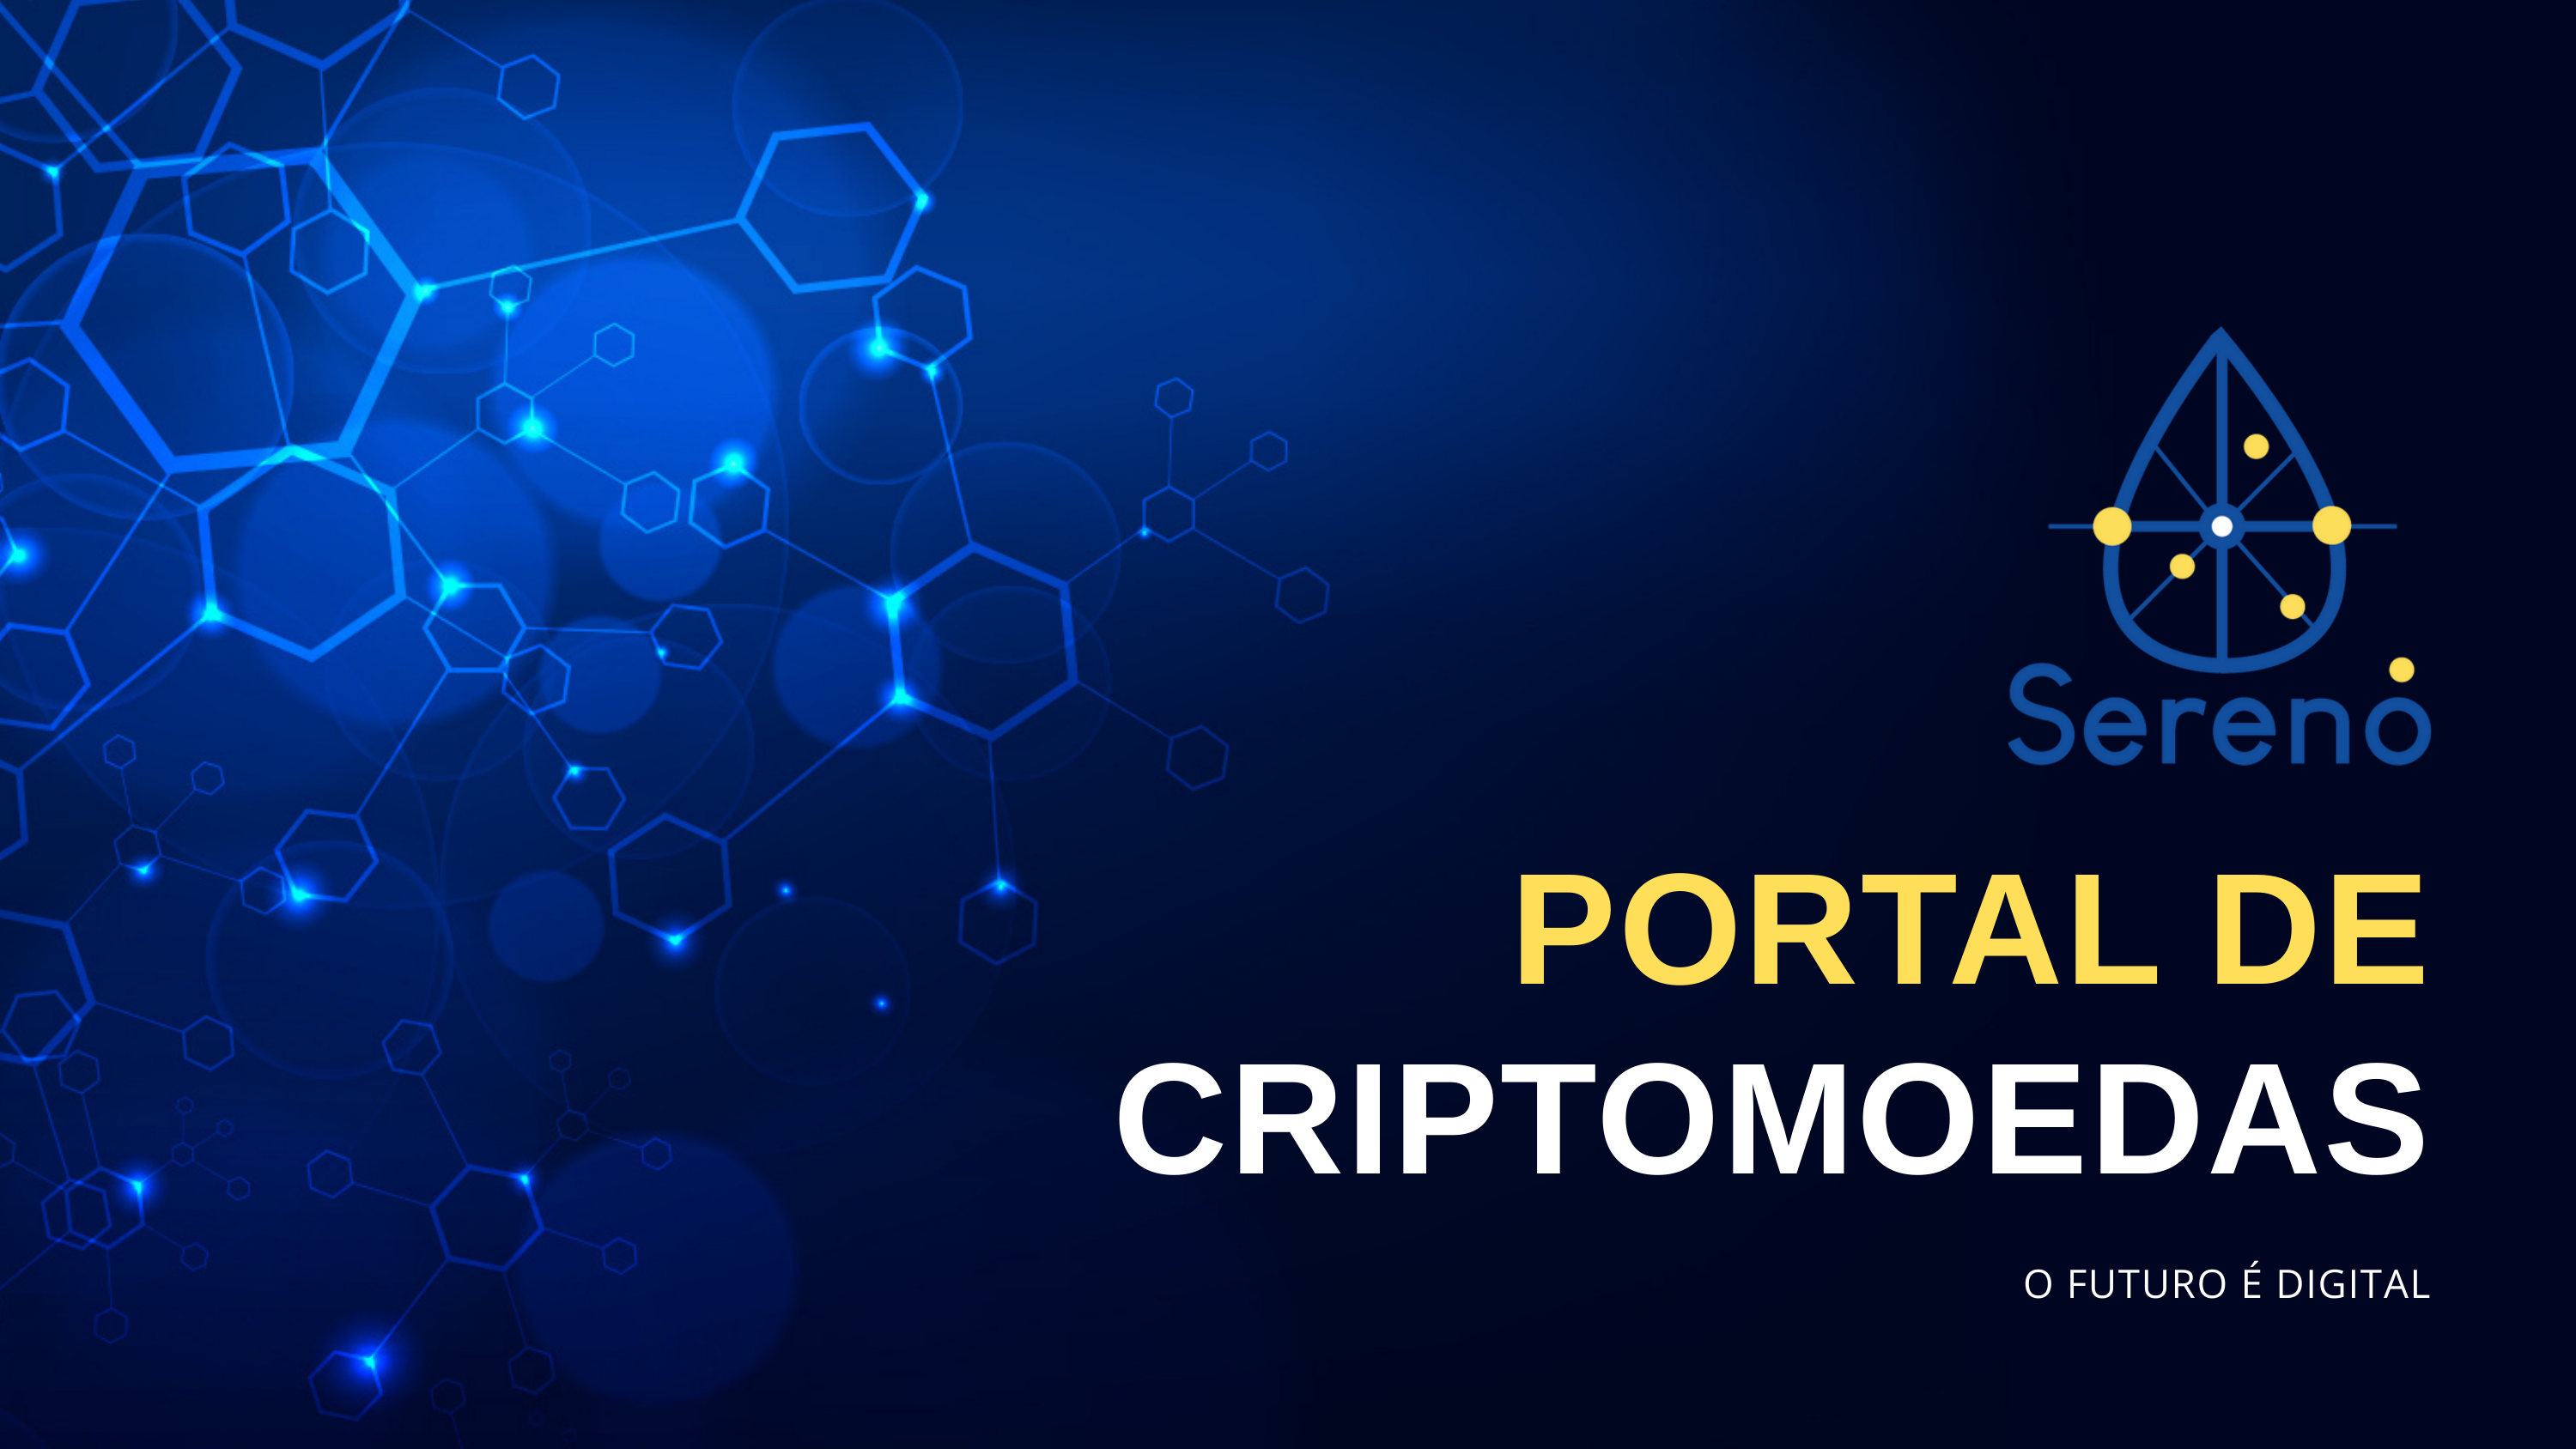

PORTAL DE
CRIPTOMOEDAS
O FUTURO É DIGITAL